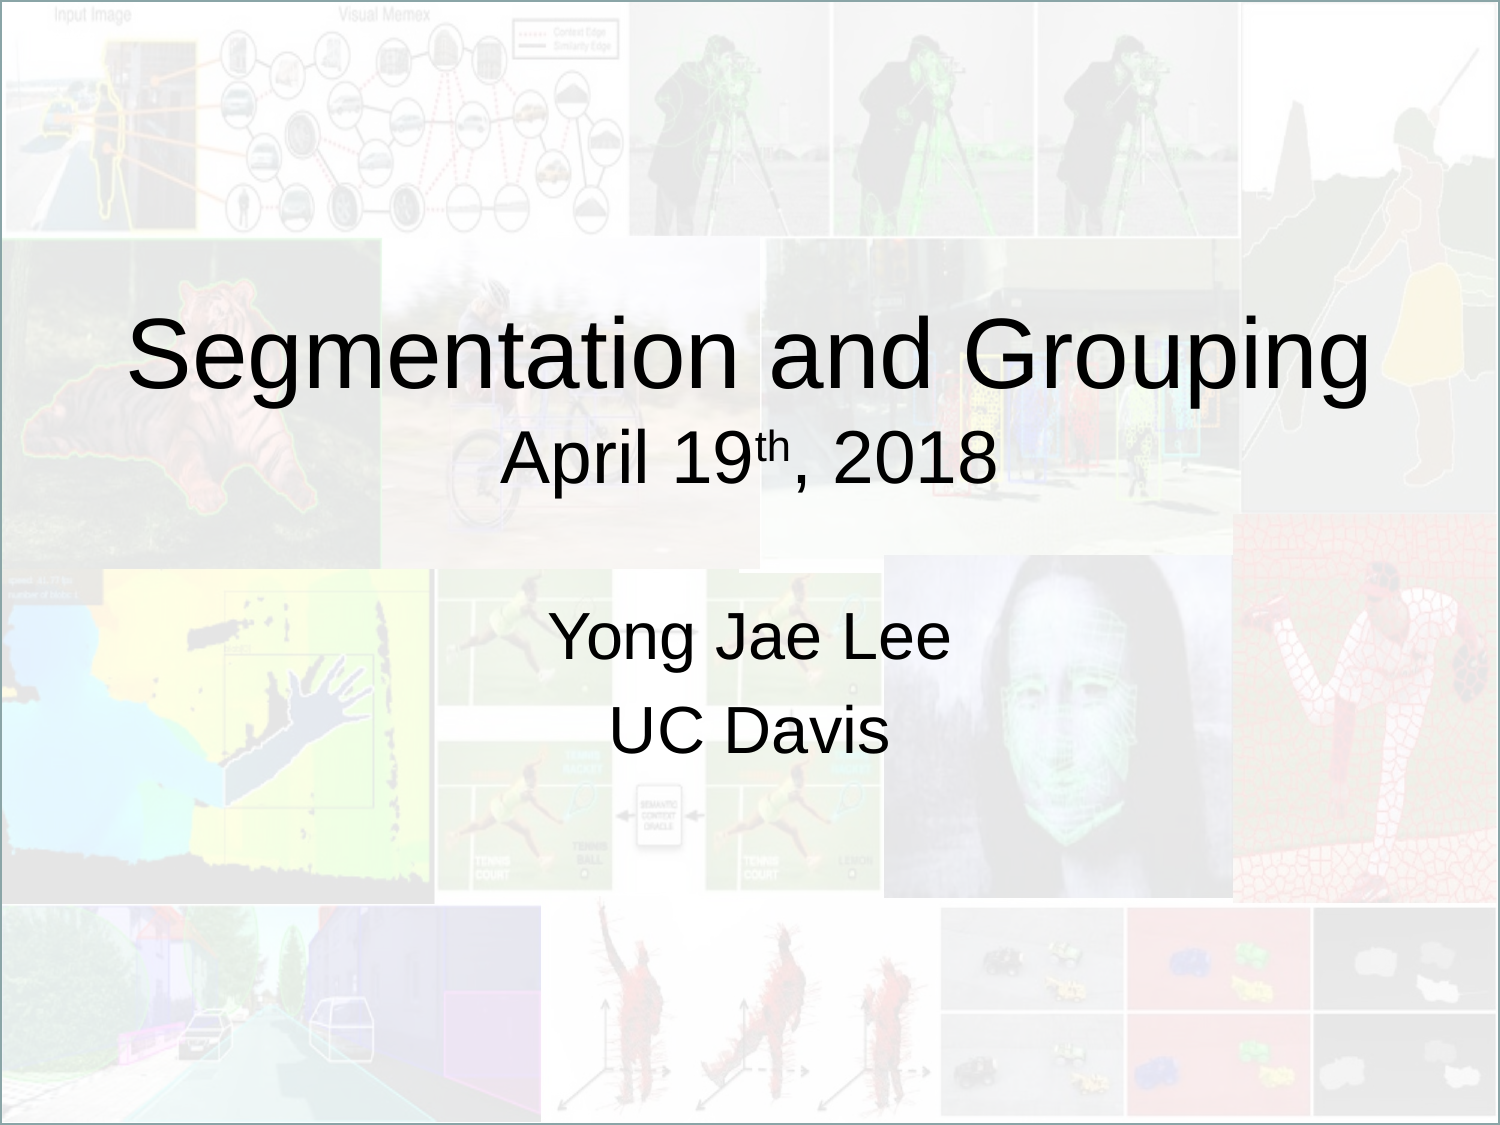

# Segmentation and Grouping April 19th, 2018
Yong Jae Lee
UC Davis